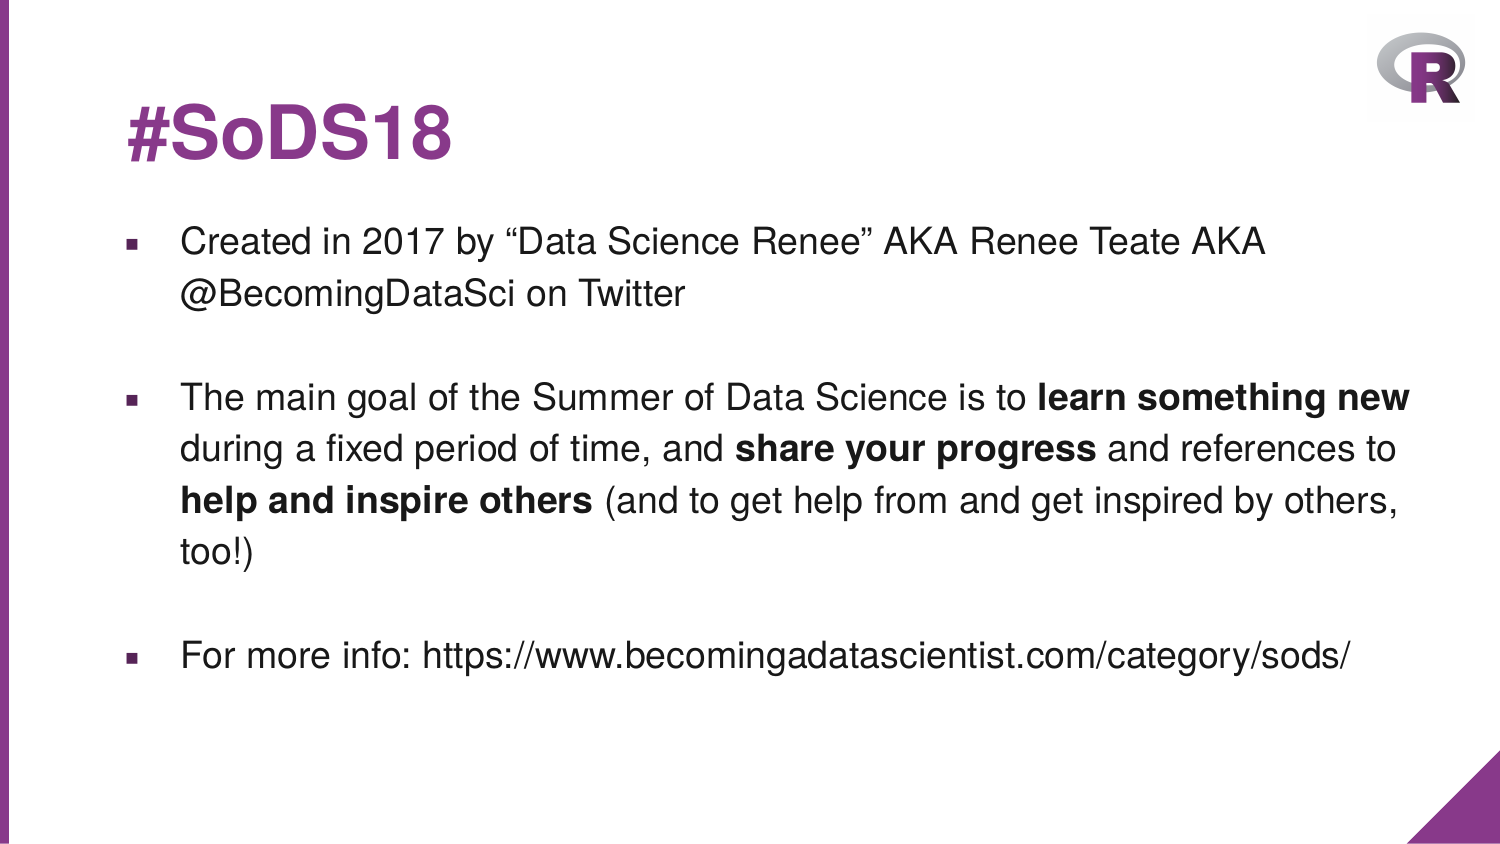

# #SoDS18
Created in 2017 by “Data Science Renee” AKA Renee Teate AKA @BecomingDataSci on Twitter

The main goal of the Summer of Data Science is to learn something new during a fixed period of time, and share your progress and references to help and inspire others (and to get help from and get inspired by others, too!)

For more info: https://www.becomingadatascientist.com/category/sods/